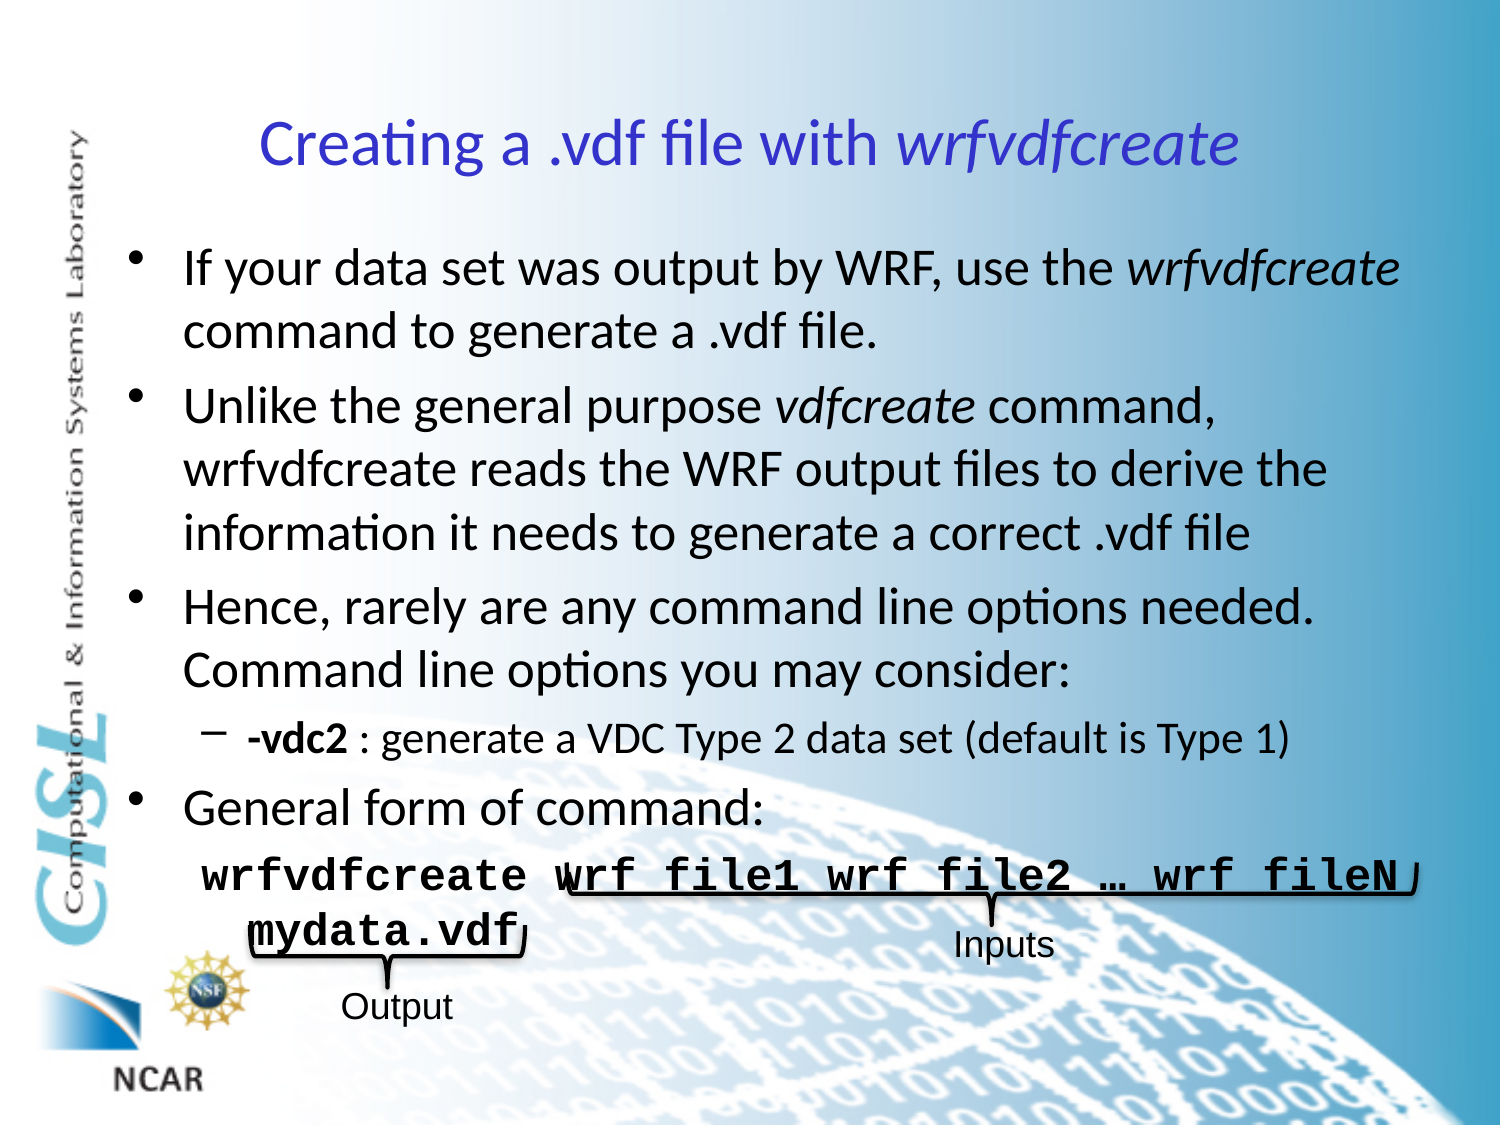

# Creating a .vdf file with wrfvdfcreate
If your data set was output by WRF, use the wrfvdfcreate command to generate a .vdf file.
Unlike the general purpose vdfcreate command, wrfvdfcreate reads the WRF output files to derive the information it needs to generate a correct .vdf file
Hence, rarely are any command line options needed. Command line options you may consider:
-vdc2 : generate a VDC Type 2 data set (default is Type 1)
General form of command:
wrfvdfcreate wrf_file1 wrf_file2 … wrf_fileN mydata.vdf

Inputs

Output